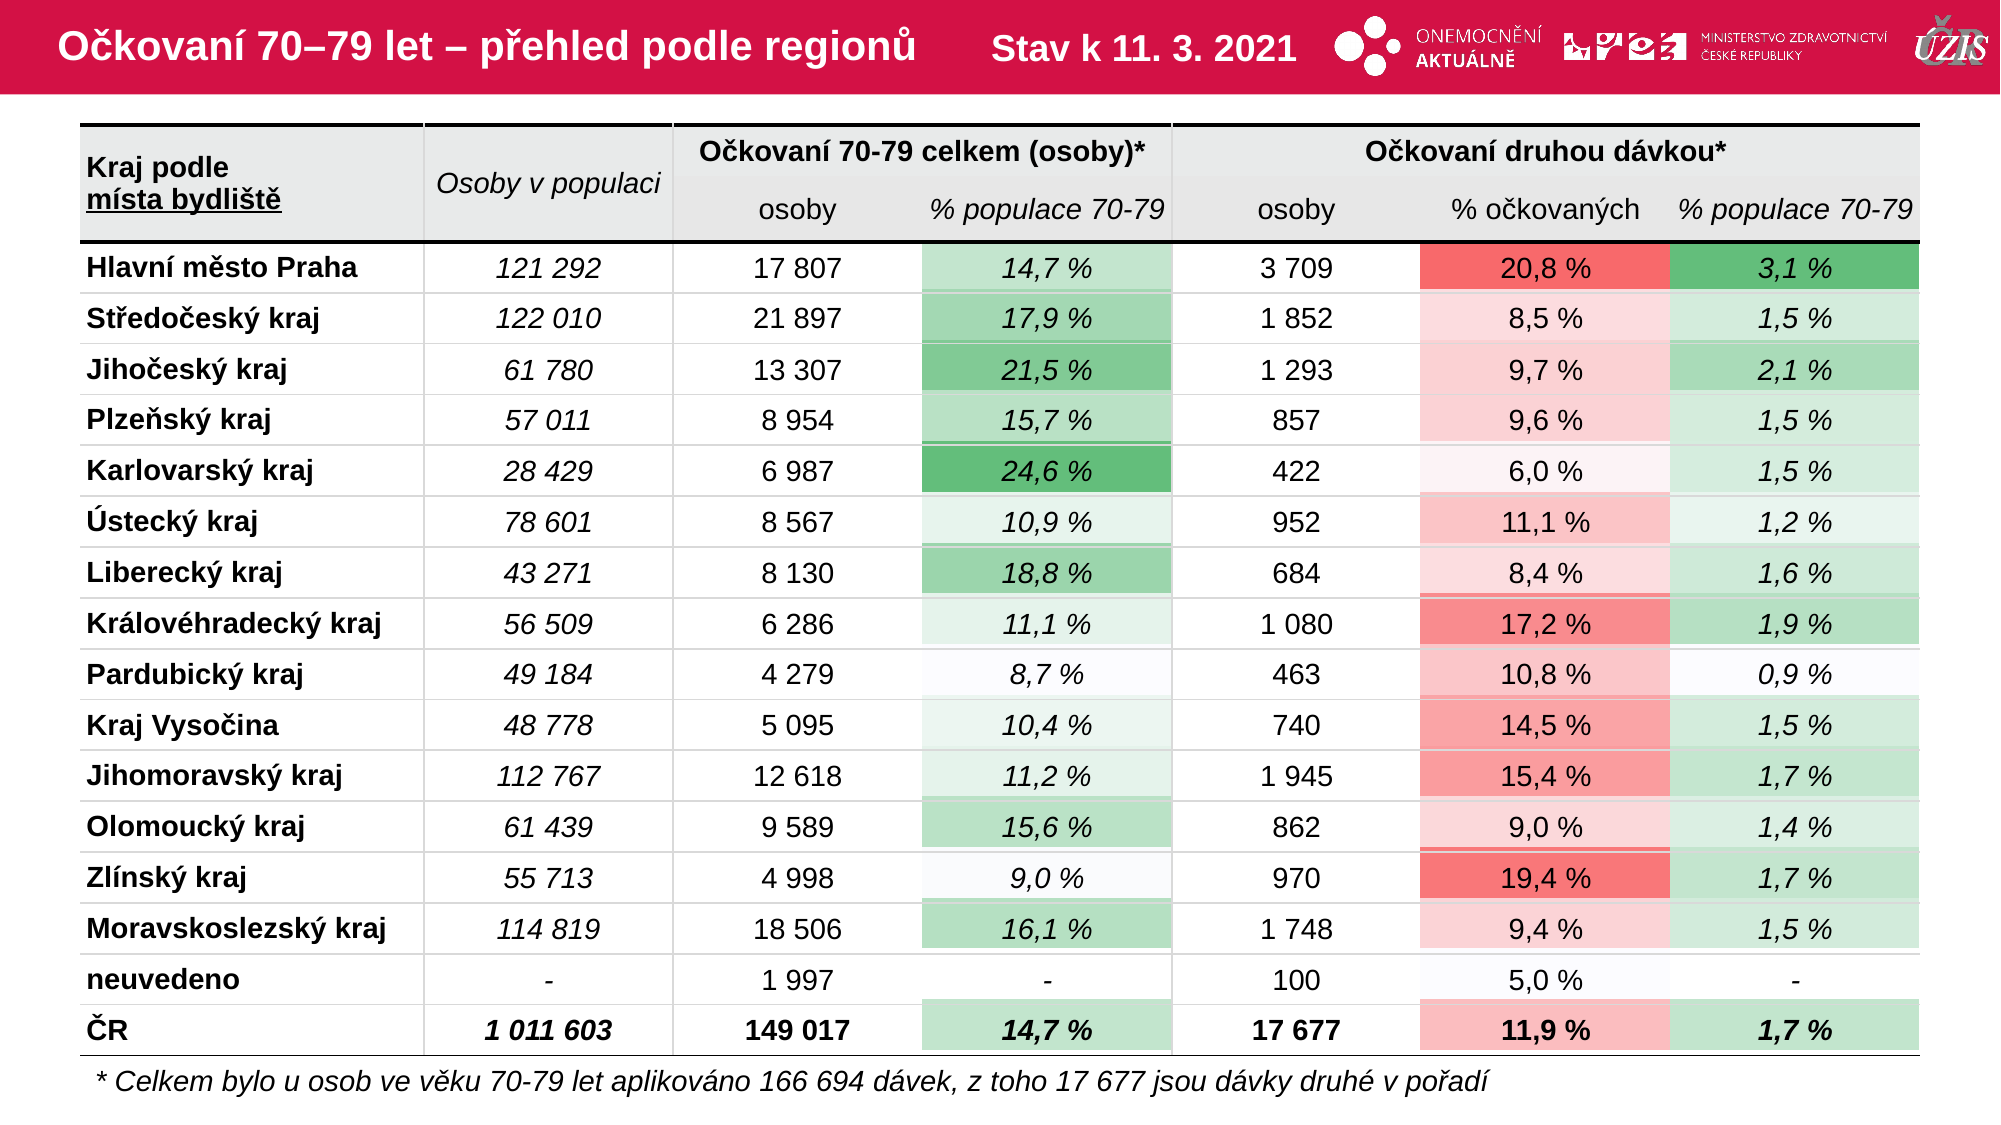

# Očkovaní 70–79 let – přehled podle regionů
Stav k 11. 3. 2021
| Kraj podle místa bydliště | Osoby v populaci | Očkovaní 70-79 celkem (osoby)\* |  | Očkovaní druhou dávkou\* |  |  |
| --- | --- | --- | --- | --- | --- | --- |
|  |  | osoby | % populace 70-79 | osoby | % očkovaných | % populace 70-79 |
| Hlavní město Praha | 121 292 | 17 807 | 14,7 % | 3 709 | 20,8 % | 3,1 % |
| Středočeský kraj | 122 010 | 21 897 | 17,9 % | 1 852 | 8,5 % | 1,5 % |
| Jihočeský kraj | 61 780 | 13 307 | 21,5 % | 1 293 | 9,7 % | 2,1 % |
| Plzeňský kraj | 57 011 | 8 954 | 15,7 % | 857 | 9,6 % | 1,5 % |
| Karlovarský kraj | 28 429 | 6 987 | 24,6 % | 422 | 6,0 % | 1,5 % |
| Ústecký kraj | 78 601 | 8 567 | 10,9 % | 952 | 11,1 % | 1,2 % |
| Liberecký kraj | 43 271 | 8 130 | 18,8 % | 684 | 8,4 % | 1,6 % |
| Královéhradecký kraj | 56 509 | 6 286 | 11,1 % | 1 080 | 17,2 % | 1,9 % |
| Pardubický kraj | 49 184 | 4 279 | 8,7 % | 463 | 10,8 % | 0,9 % |
| Kraj Vysočina | 48 778 | 5 095 | 10,4 % | 740 | 14,5 % | 1,5 % |
| Jihomoravský kraj | 112 767 | 12 618 | 11,2 % | 1 945 | 15,4 % | 1,7 % |
| Olomoucký kraj | 61 439 | 9 589 | 15,6 % | 862 | 9,0 % | 1,4 % |
| Zlínský kraj | 55 713 | 4 998 | 9,0 % | 970 | 19,4 % | 1,7 % |
| Moravskoslezský kraj | 114 819 | 18 506 | 16,1 % | 1 748 | 9,4 % | 1,5 % |
| neuvedeno | - | 1 997 | - | 100 | 5,0 % | - |
| ČR | 1 011 603 | 149 017 | 14,7 % | 17 677 | 11,9 % | 1,7 % |
|  |  |  |  |  |  |
| --- | --- | --- | --- | --- | --- |
|  |  |  |  |  |  |
|  |  |  |  |  |  |
|  |  |  |  |  |  |
|  |  |  |  |  |  |
|  |  |  |  |  |  |
|  |  |  |  |  |  |
|  |  |  |  |  |  |
|  |  |  |  |  |  |
|  |  |  |  |  |  |
|  |  |  |  |  |  |
|  |  |  |  |  |  |
|  |  |  |  |  |  |
|  |  |  |  |  |  |
|  |  |  |  |  |  |
|  |  |  |  |  |  |
* Celkem bylo u osob ve věku 70-79 let aplikováno 166 694 dávek, z toho 17 677 jsou dávky druhé v pořadí